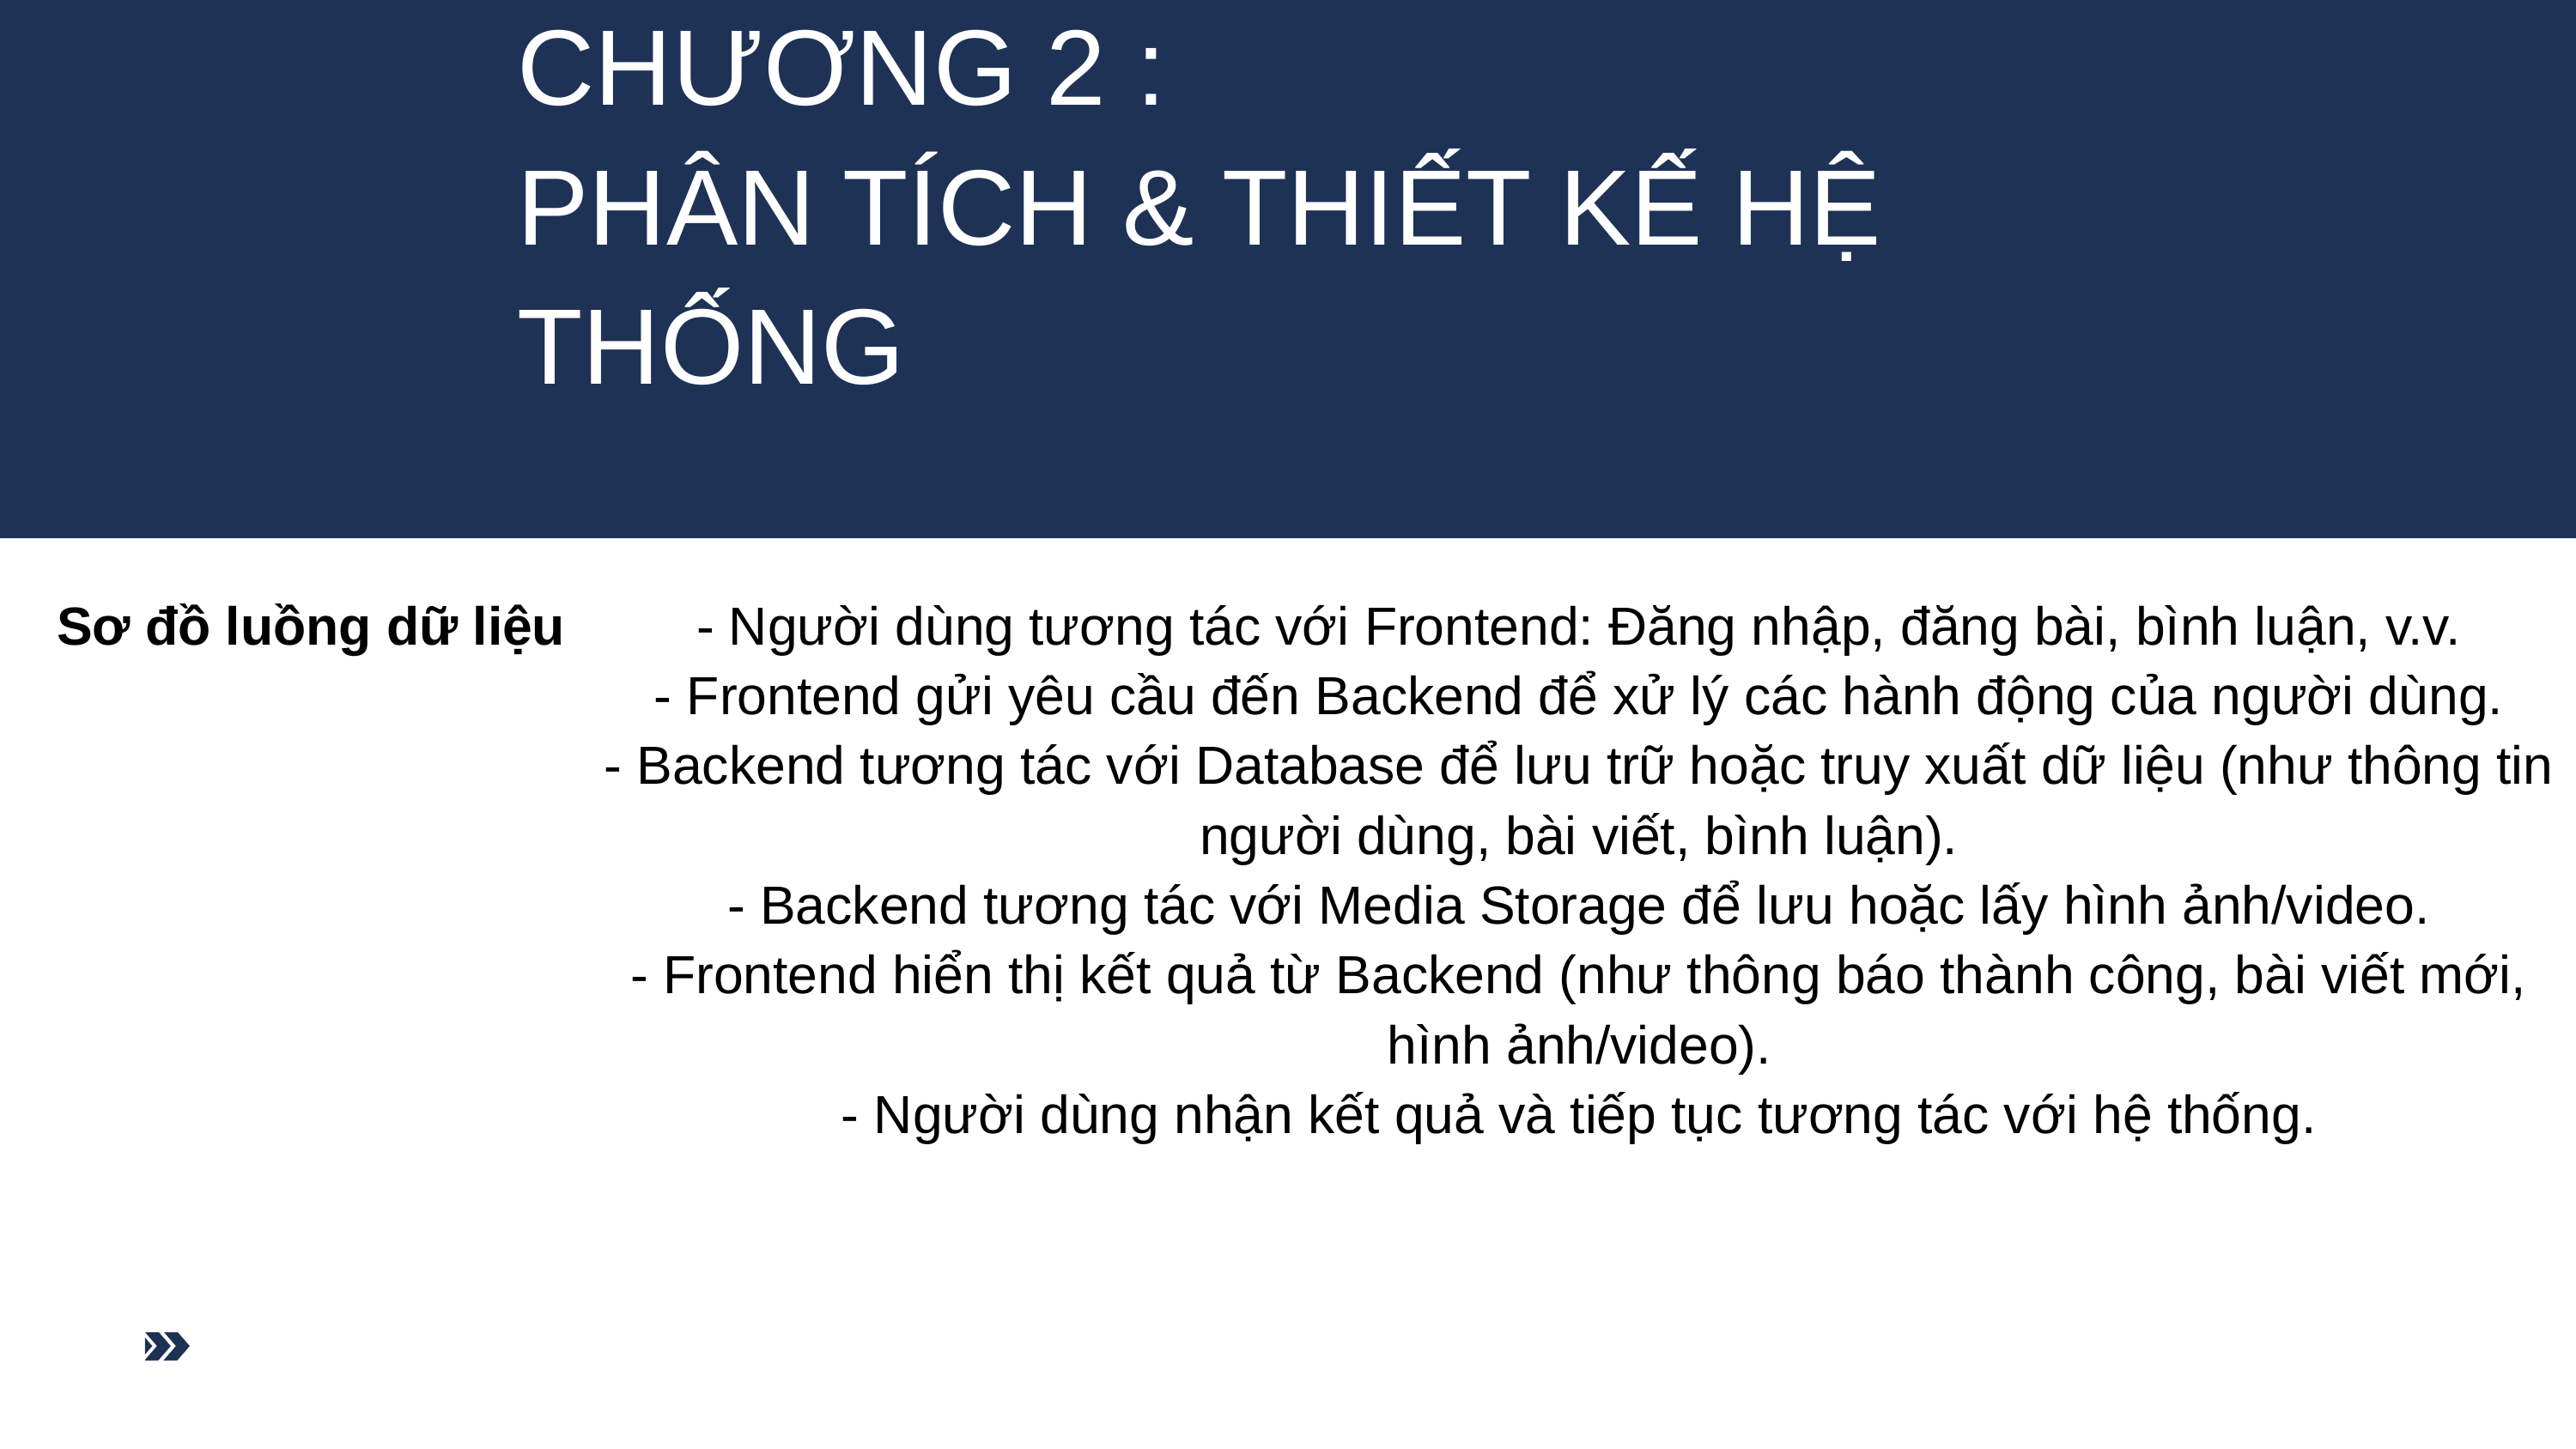

CHƯƠNG 2 :
PHÂN TÍCH & THIẾT KẾ HỆ THỐNG

Sơ đồ luồng dữ liệu

- Người dùng tương tác với Frontend: Đăng nhập, đăng bài, bình luận, v.v.
- Frontend gửi yêu cầu đến Backend để xử lý các hành động của người dùng.
- Backend tương tác với Database để lưu trữ hoặc truy xuất dữ liệu (như thông tin người dùng, bài viết, bình luận).
- Backend tương tác với Media Storage để lưu hoặc lấy hình ảnh/video.
- Frontend hiển thị kết quả từ Backend (như thông báo thành công, bài viết mới, hình ảnh/video).
- Người dùng nhận kết quả và tiếp tục tương tác với hệ thống.